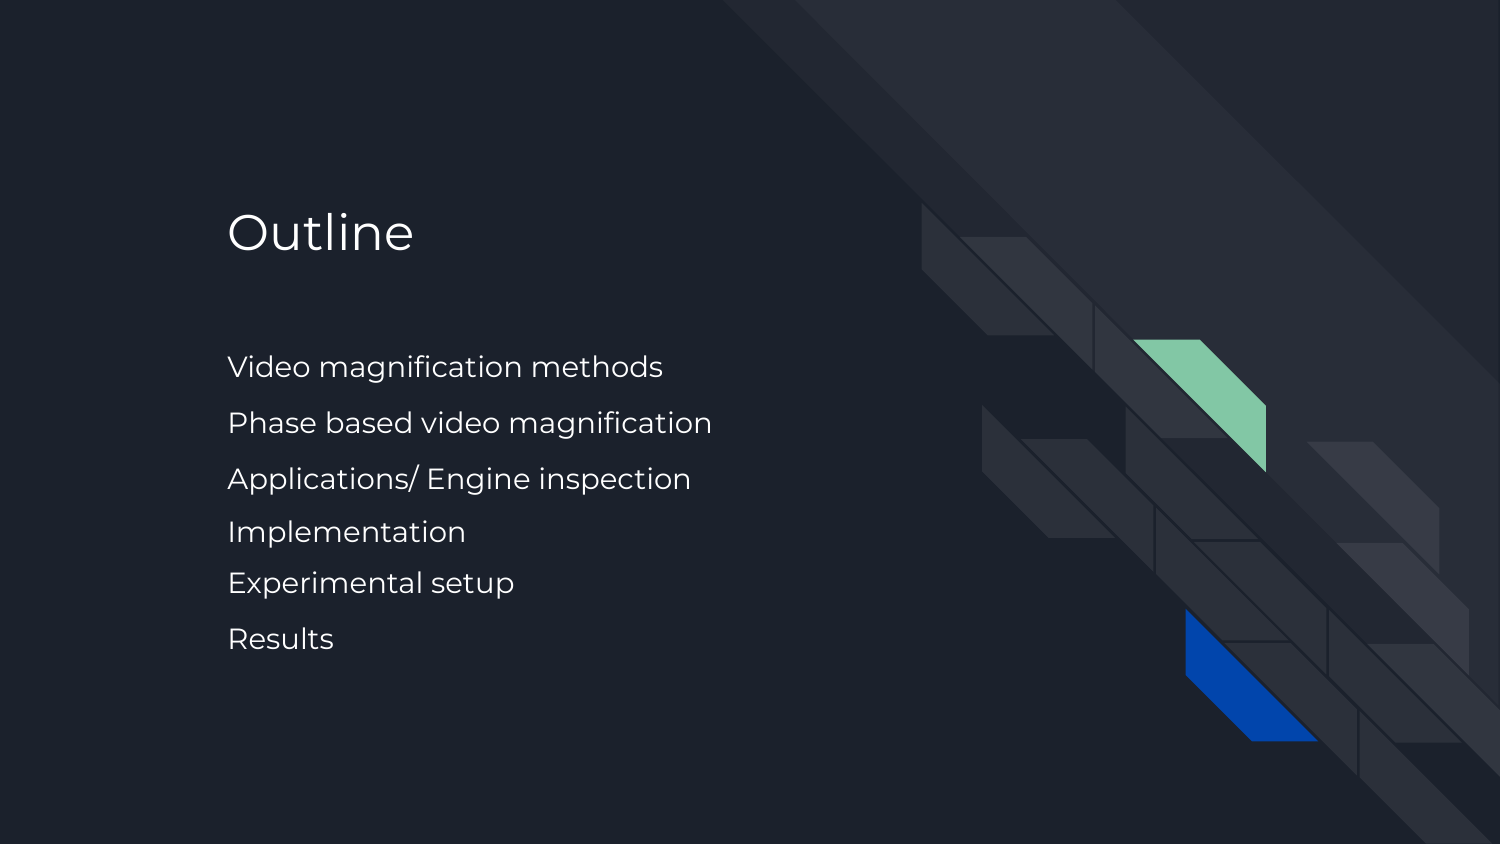

# Outline
Video magnification methods
Phase based video magnification
Applications/ Engine inspection
Implementation
Experimental setup
Results